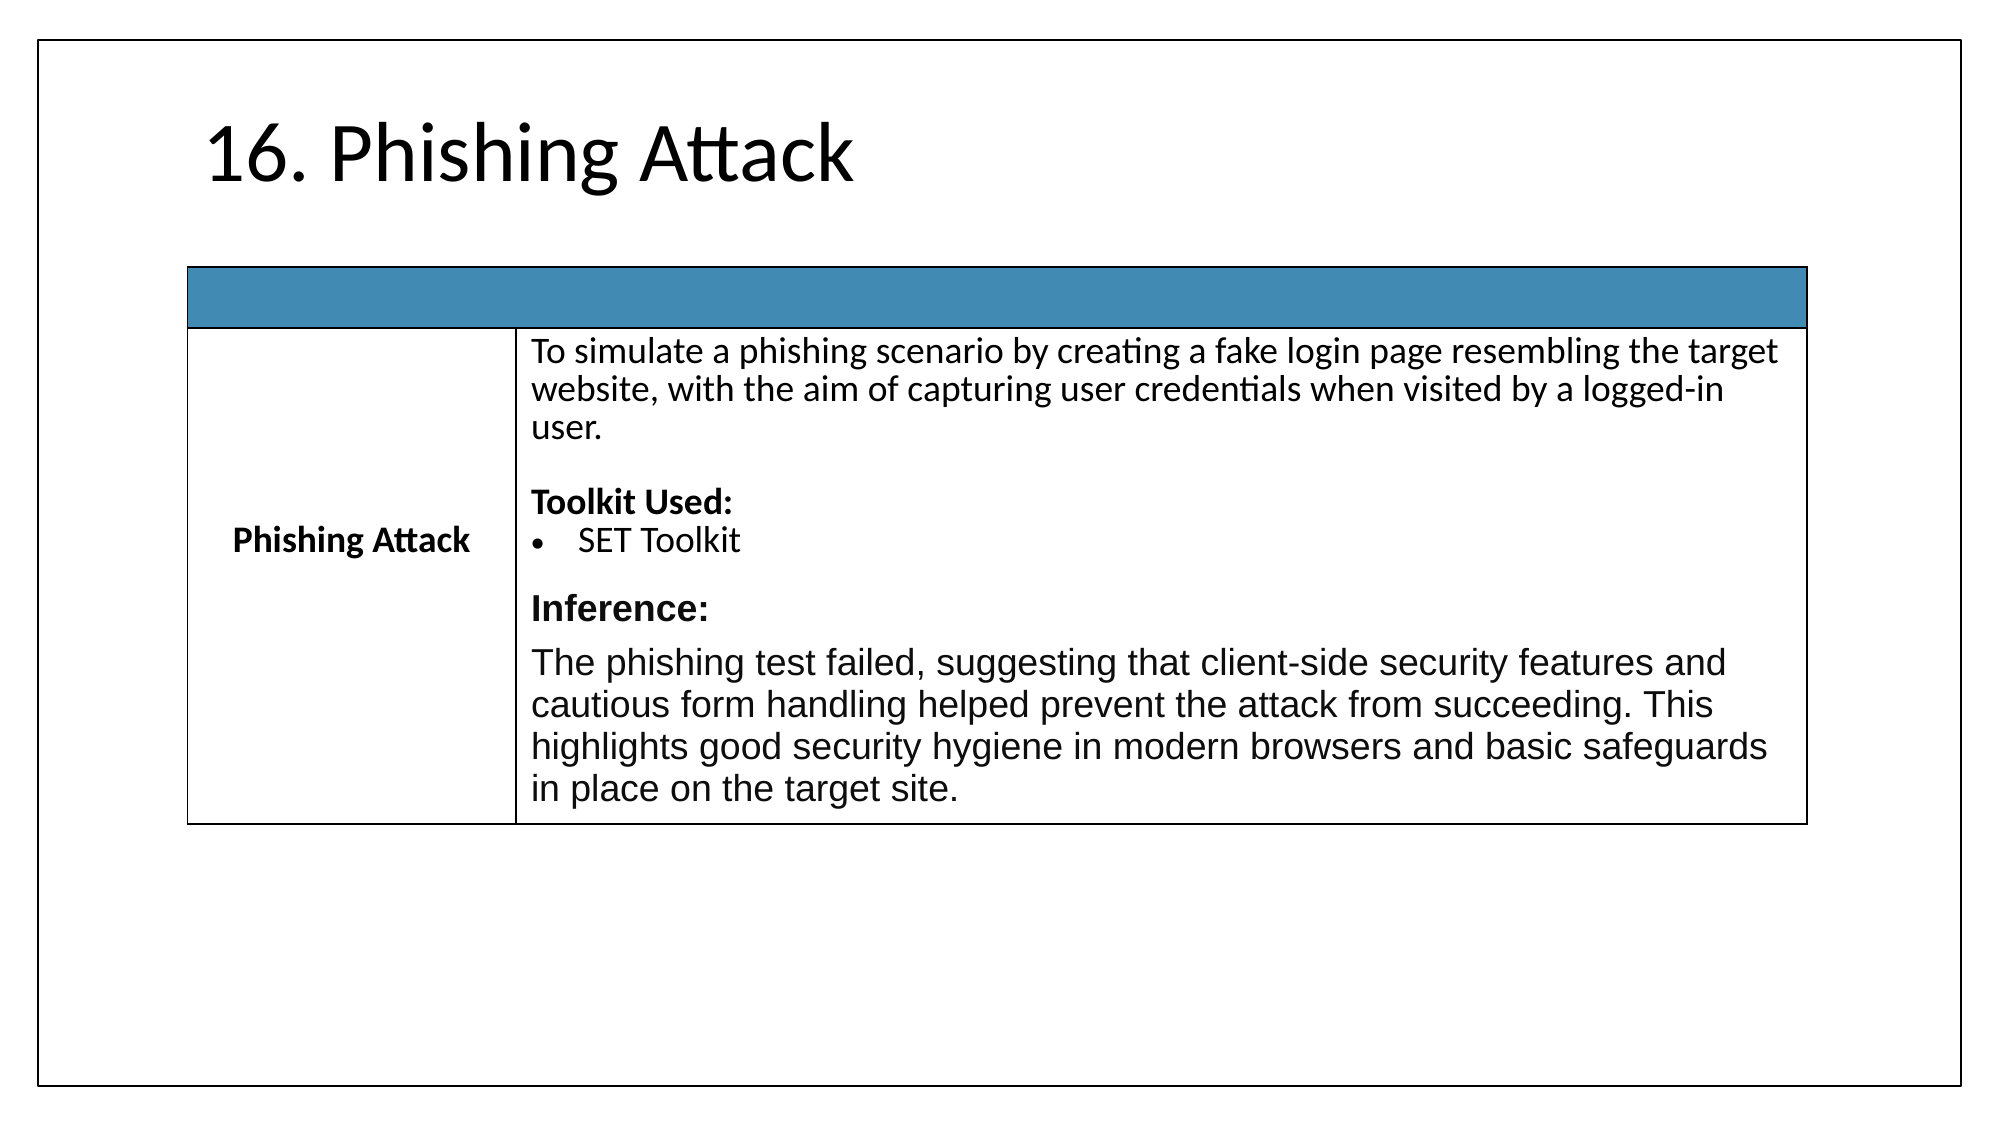

# 16. Phishing Attack
|  |
| --- |
| Phishing Attack | To simulate a phishing scenario by creating a fake login page resembling the target website, with the aim of capturing user credentials when visited by a logged-in user. Toolkit Used: SET Toolkit Inference: The phishing test failed, suggesting that client-side security features and cautious form handling helped prevent the attack from succeeding. This highlights good security hygiene in modern browsers and basic safeguards in place on the target site. |
| --- | --- |